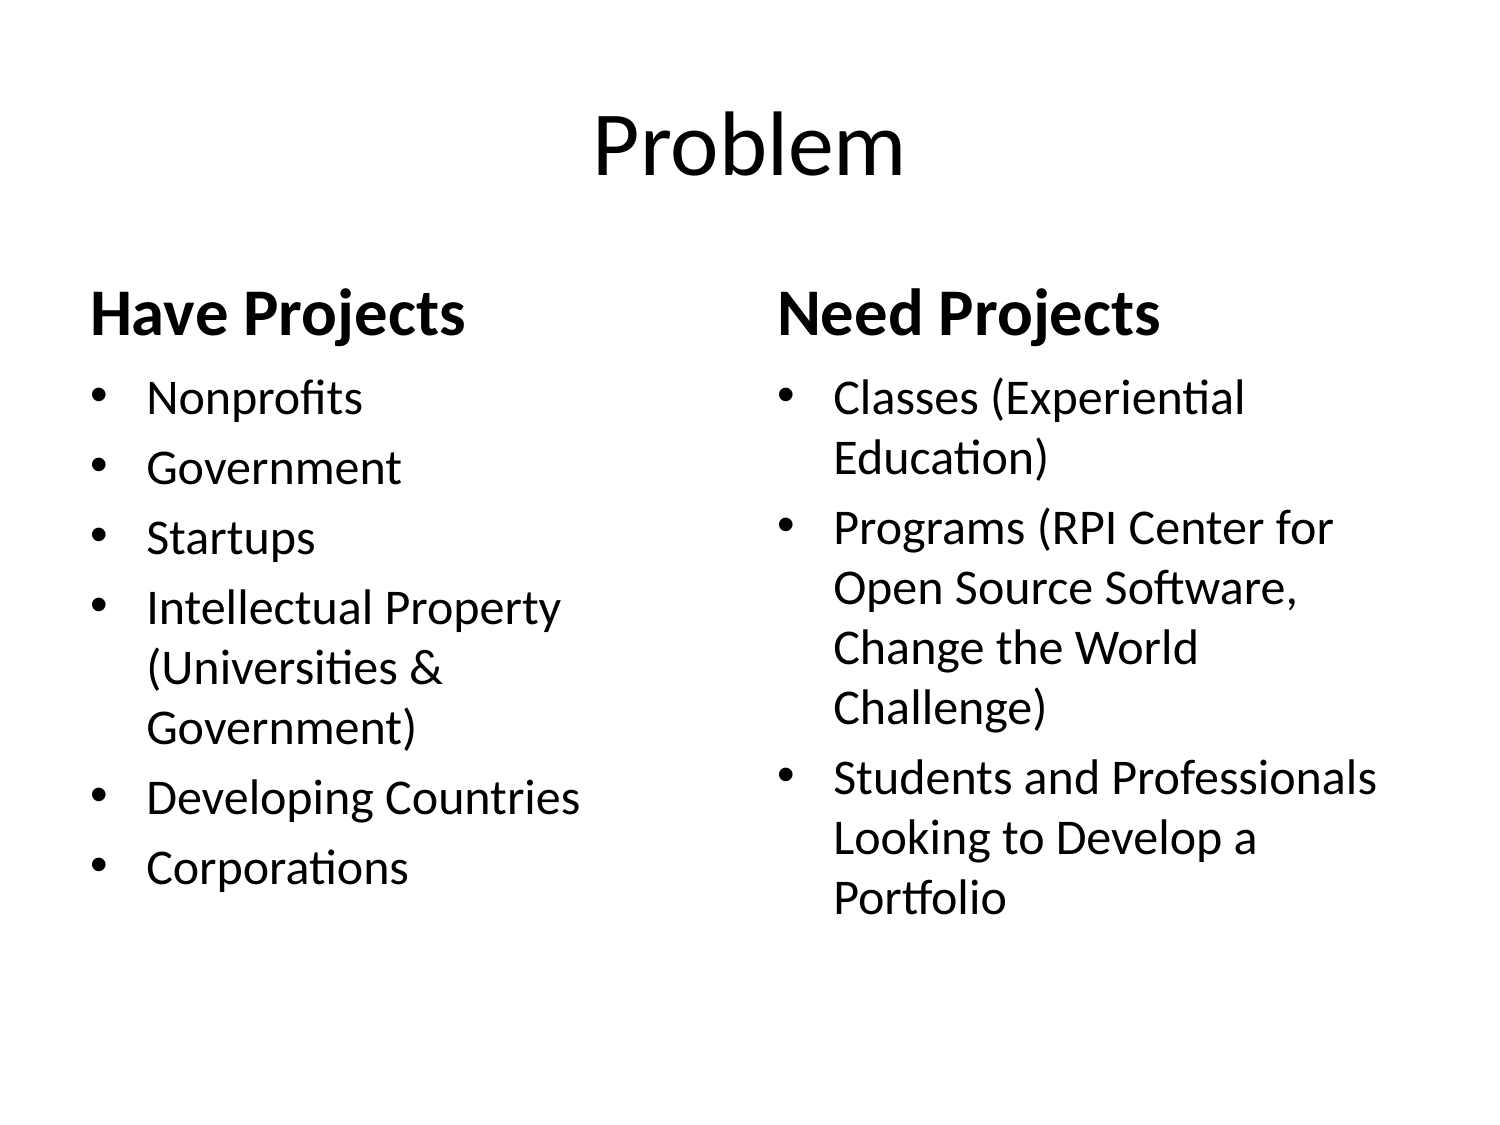

# Problem
Have Projects
Need Projects
Nonprofits
Government
Startups
Intellectual Property (Universities & Government)
Developing Countries
Corporations
Classes (Experiential Education)
Programs (RPI Center for Open Source Software, Change the World Challenge)
Students and Professionals Looking to Develop a Portfolio